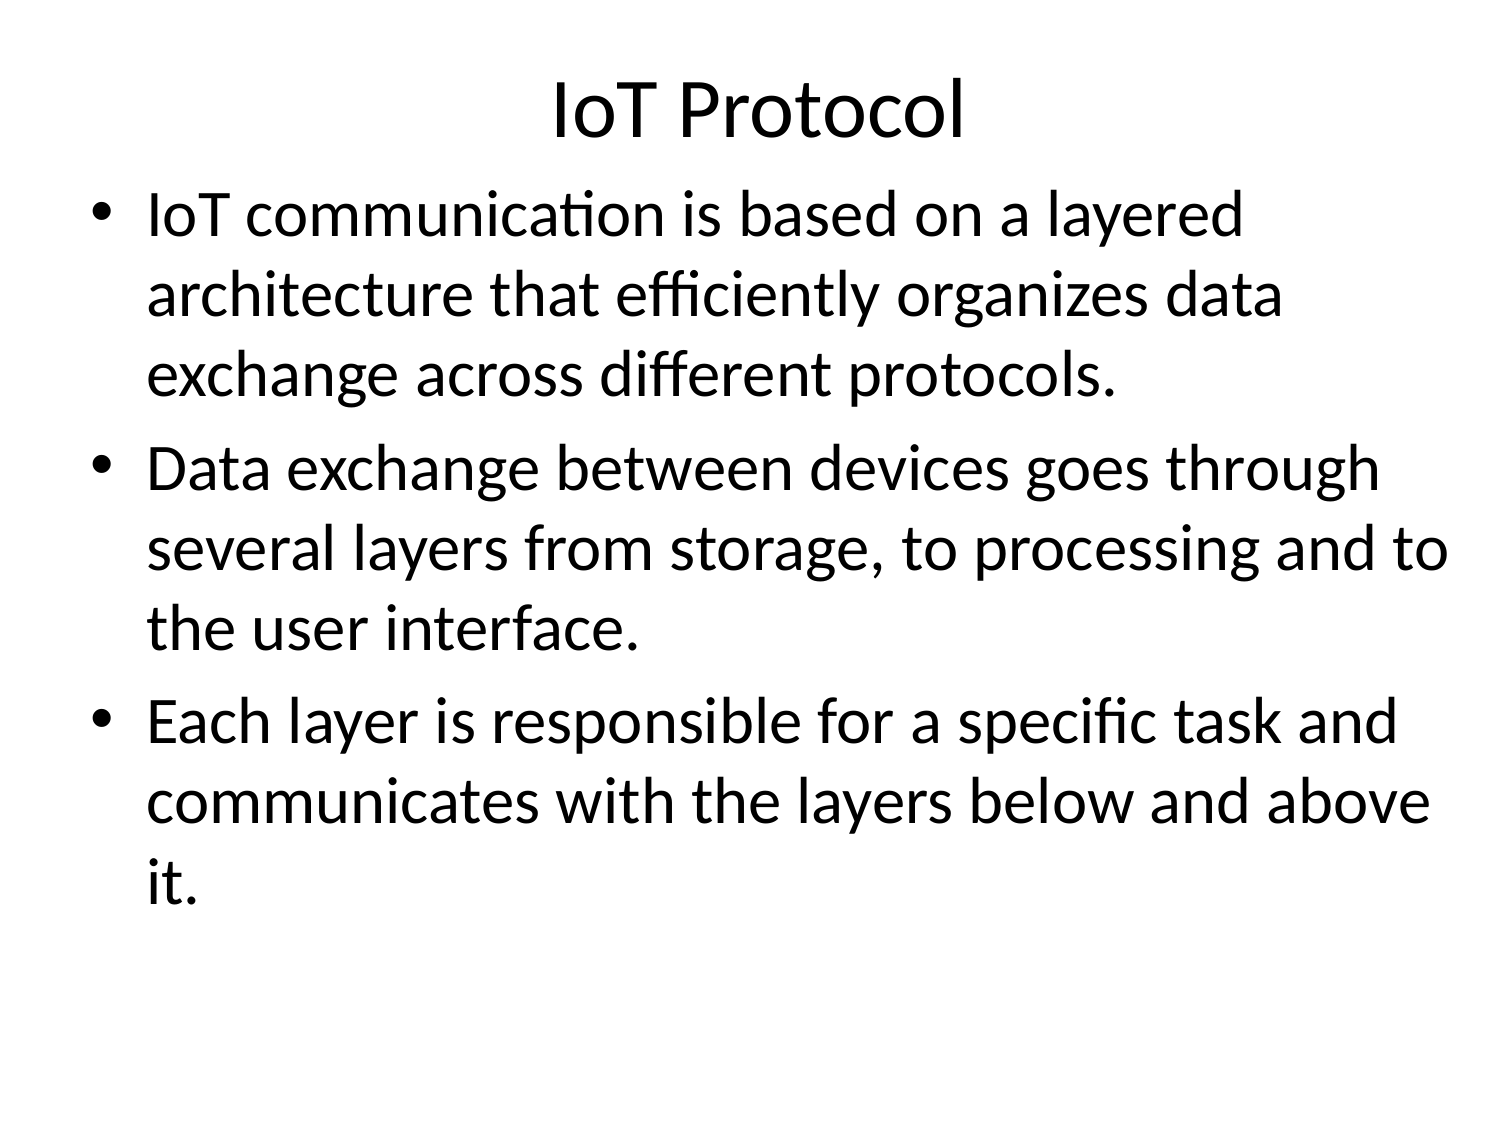

# IoT Protocol
IoT communication is based on a layered architecture that efficiently organizes data exchange across different protocols.
Data exchange between devices goes through several layers from storage, to processing and to the user interface.
Each layer is responsible for a specific task and communicates with the layers below and above it.